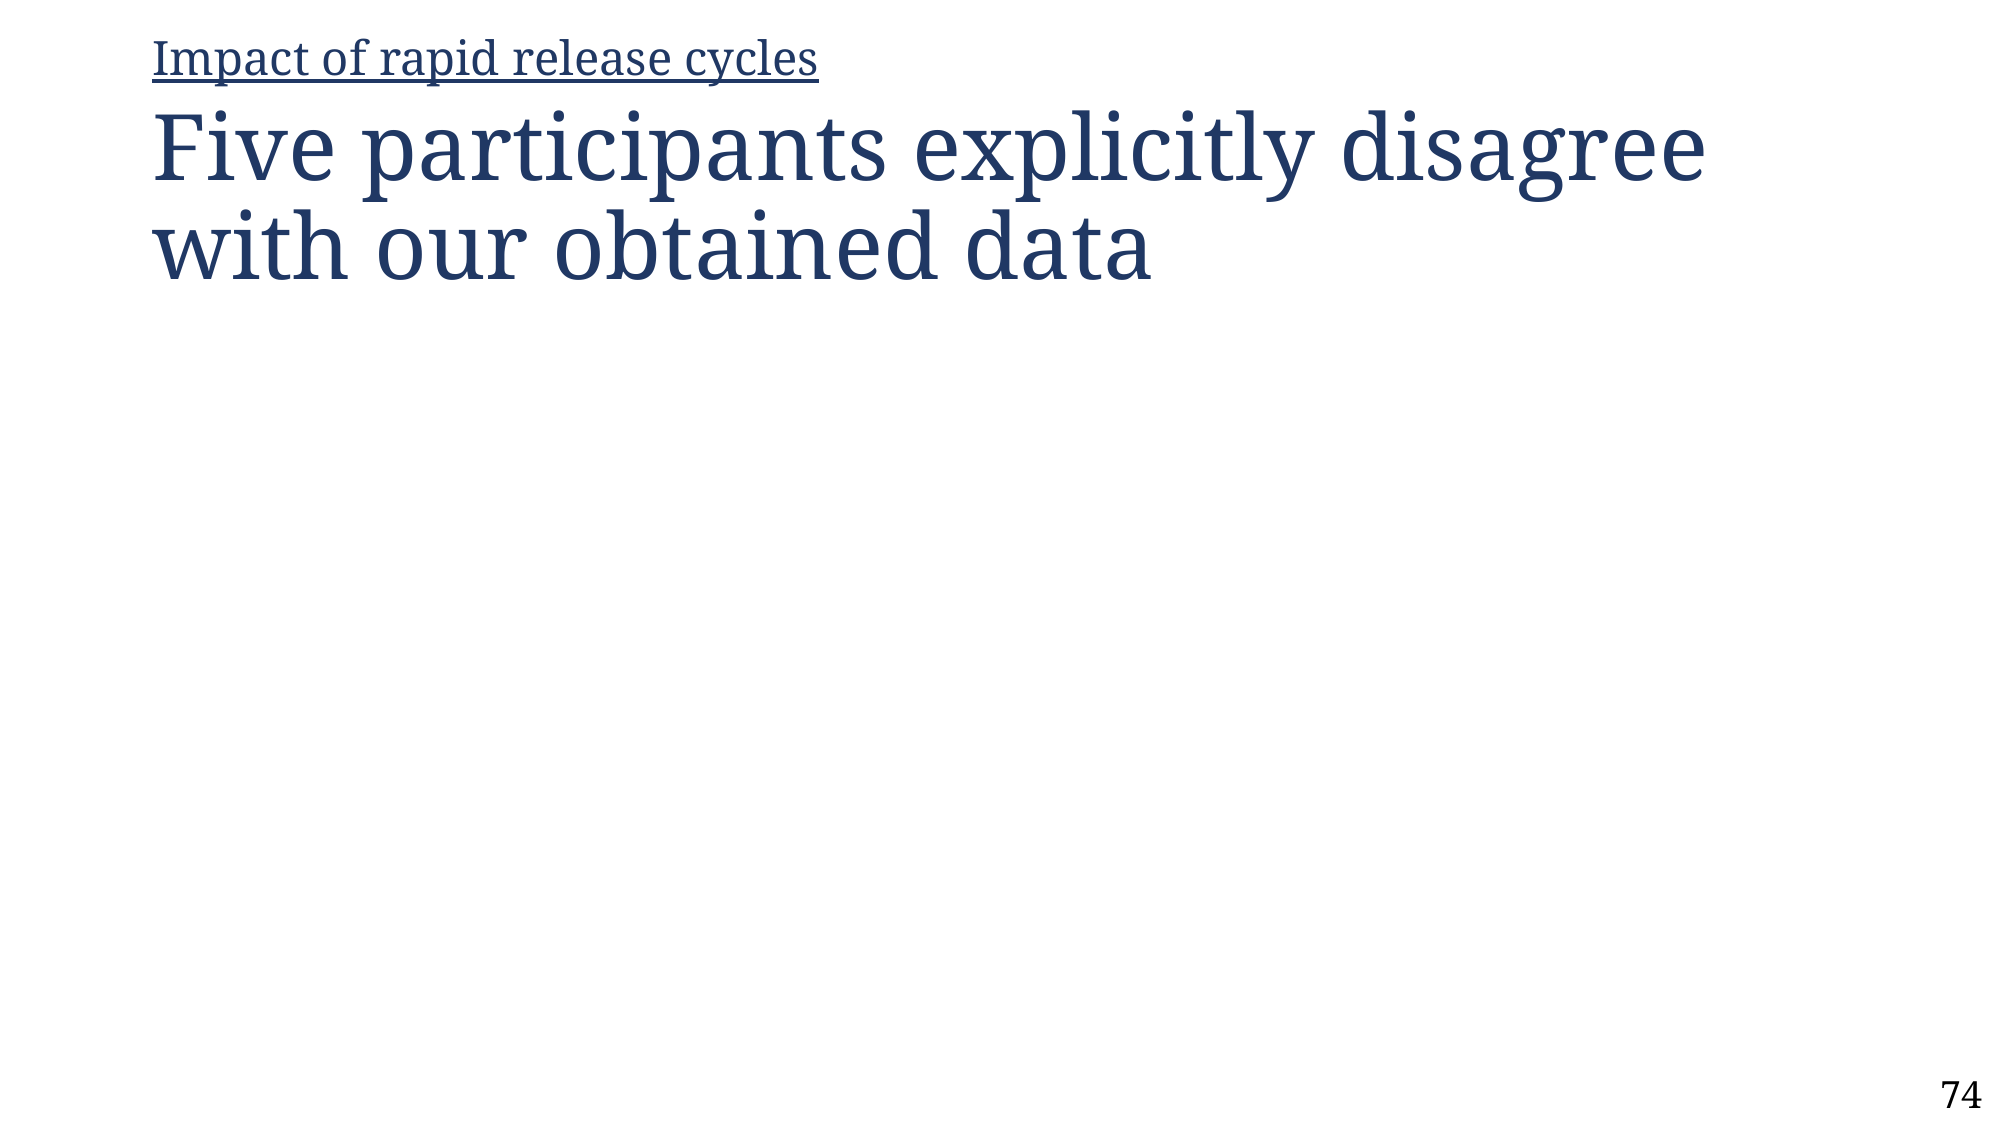

Impact of rapid release cycles
# Five participants explicitly disagree with our obtained data
74